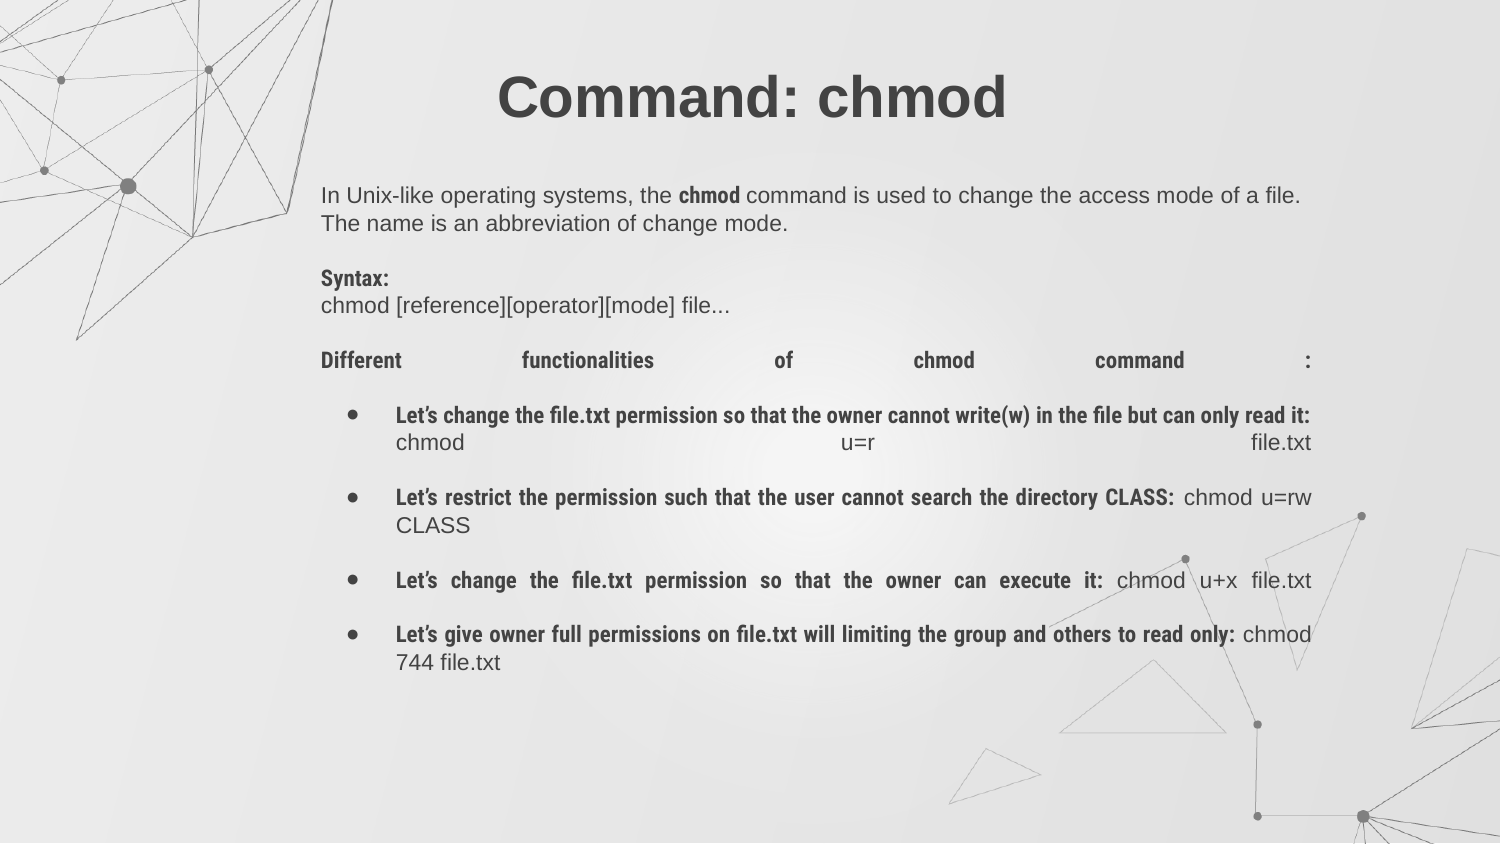

# Command: chmod
In Unix-like operating systems, the chmod command is used to change the access mode of a file.
The name is an abbreviation of change mode.

Syntax:
chmod [reference][operator][mode] file...

Different functionalities of chmod command :
Let’s change the file.txt permission so that the owner cannot write(w) in the file but can only read it: chmod u=r file.txt
Let’s restrict the permission such that the user cannot search the directory CLASS: chmod u=rw CLASS

Let’s change the file.txt permission so that the owner can execute it: chmod u+x file.txt
Let’s give owner full permissions on file.txt will limiting the group and others to read only: chmod 744 file.txt